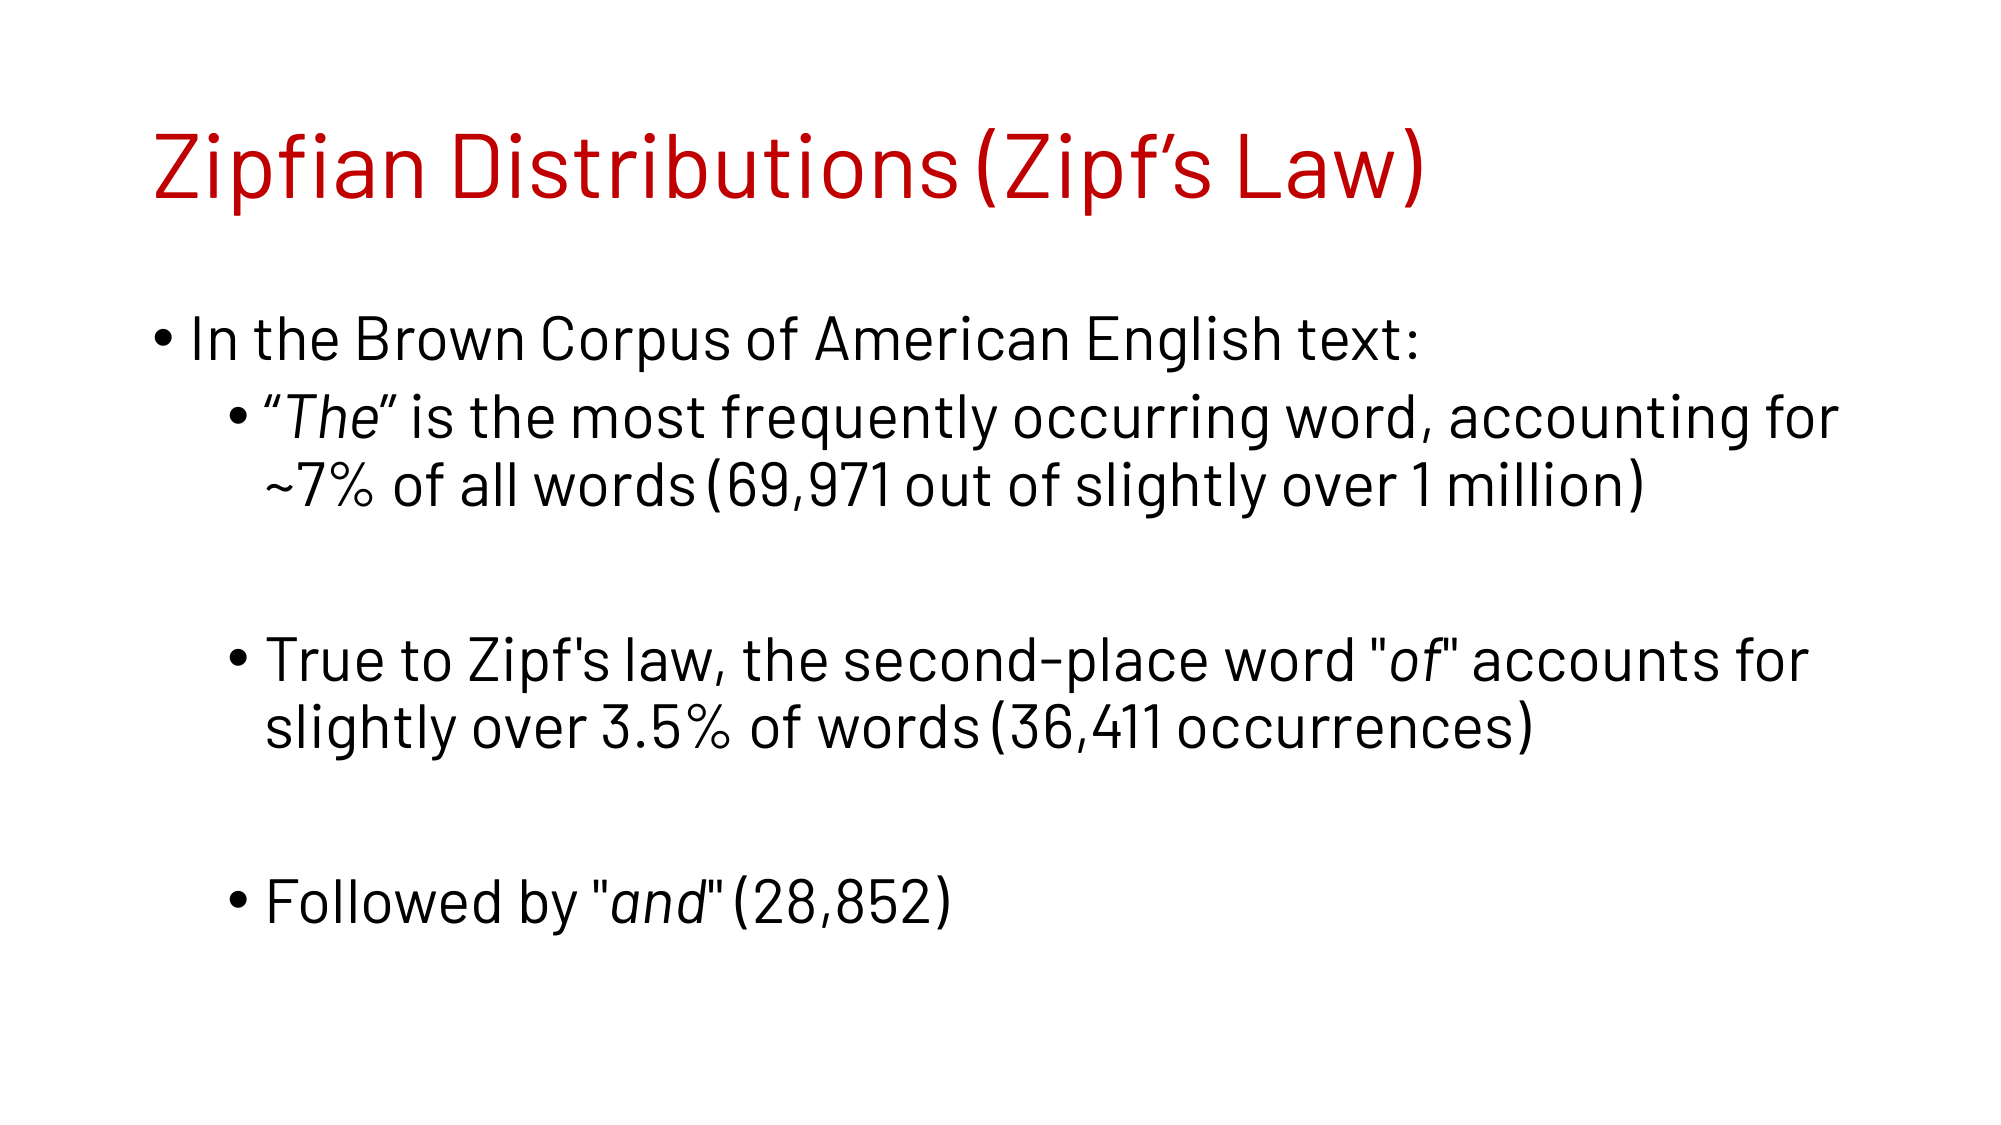

# Zipfian Distributions (Zipf’s Law)
In the Brown Corpus of American English text:
“The” is the most frequently occurring word, accounting for ~7% of all words (69,971 out of slightly over 1 million)

True to Zipf's law, the second-place word "of" accounts for slightly over 3.5% of words (36,411 occurrences)

Followed by "and" (28,852)